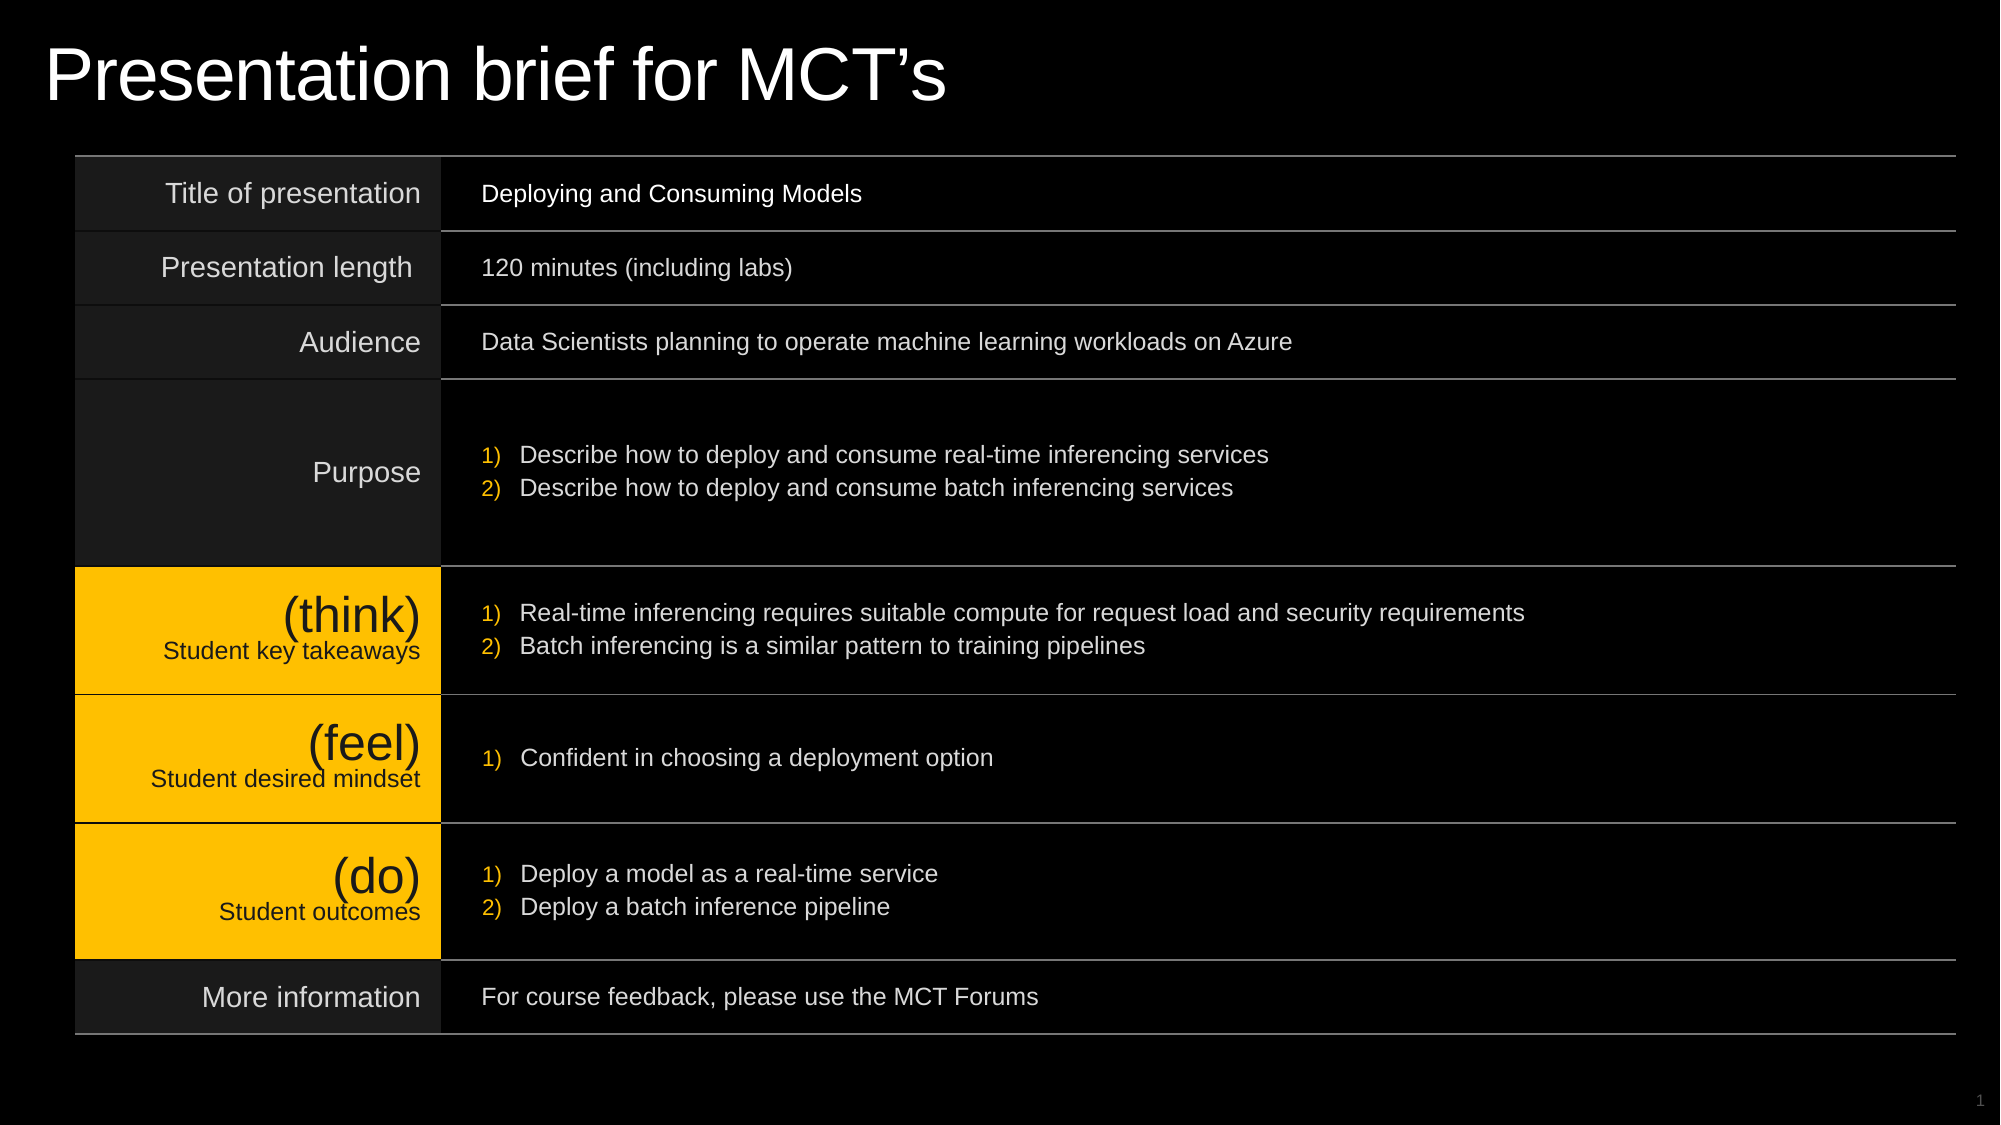

# Presentation brief for MCT’s
| Title of presentation | Deploying and Consuming Models |
| --- | --- |
| Presentation length | 120 minutes (including labs) |
| Audience | Data Scientists planning to operate machine learning workloads on Azure |
| Purpose | Describe how to deploy and consume real-time inferencing services Describe how to deploy and consume batch inferencing services |
| (think) Student key takeaways | Real-time inferencing requires suitable compute for request load and security requirements Batch inferencing is a similar pattern to training pipelines |
| (feel) Student desired mindset | Confident in choosing a deployment option |
| (do) Student outcomes | Deploy a model as a real-time service Deploy a batch inference pipeline |
| More information | For course feedback, please use the MCT Forums |
1